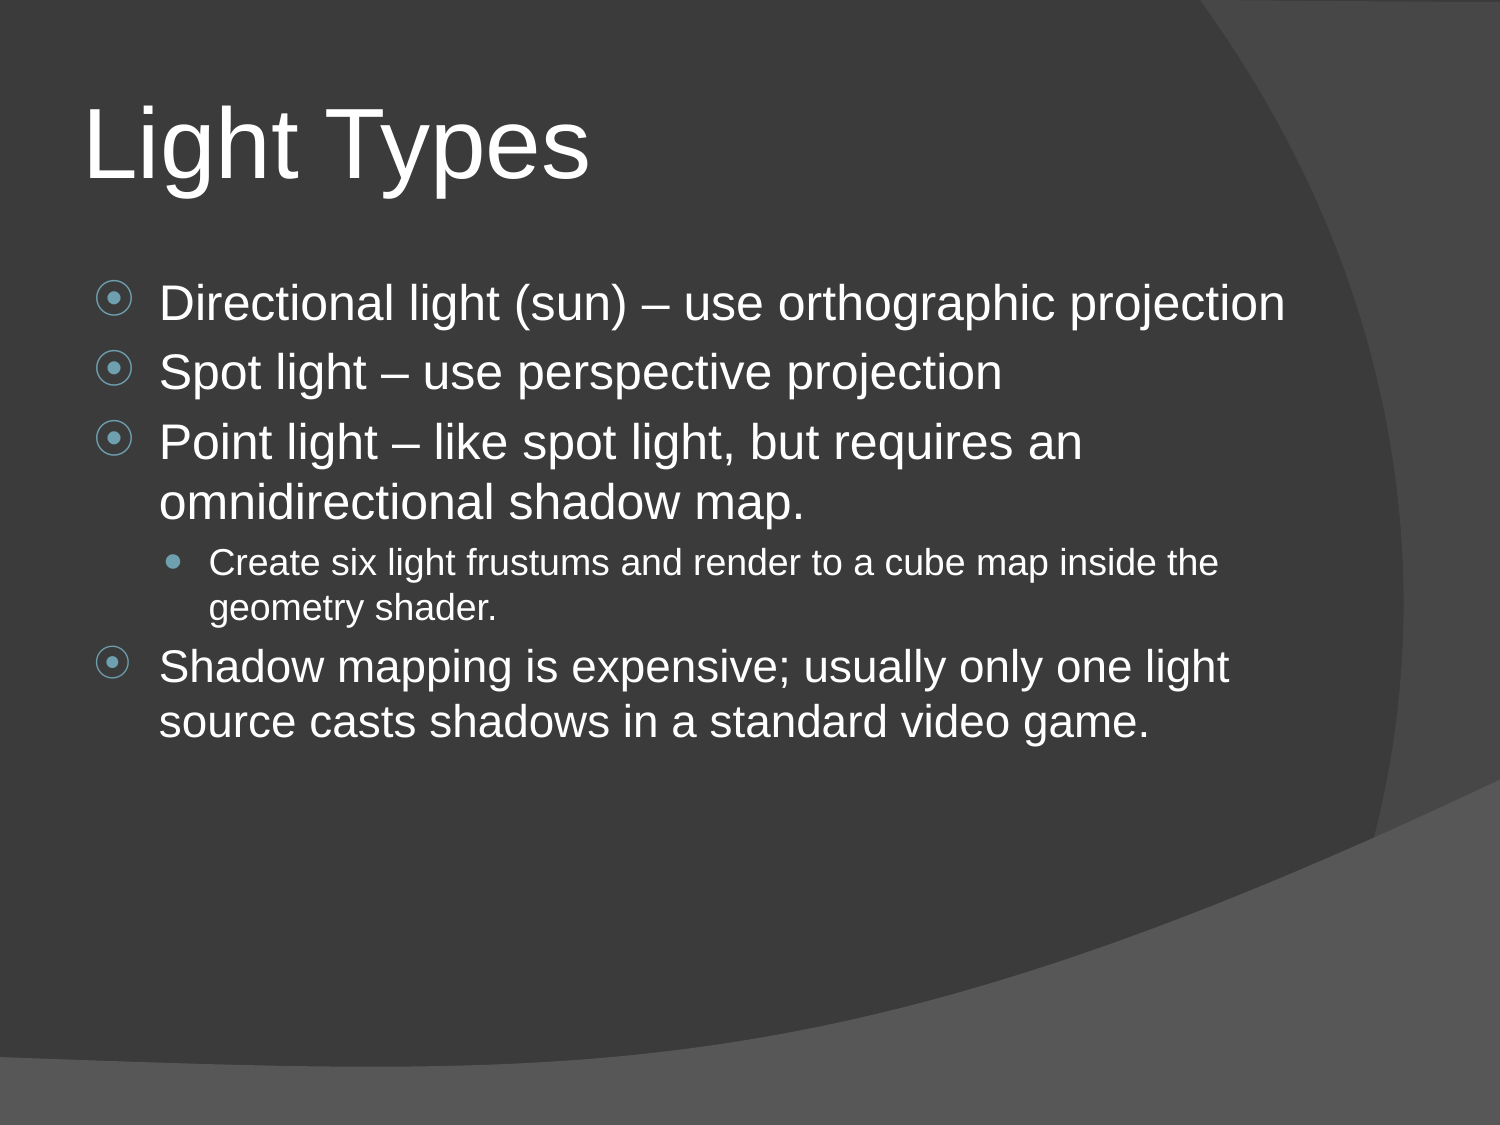

# Light Types
Directional light (sun) – use orthographic projection
Spot light – use perspective projection
Point light – like spot light, but requires an omnidirectional shadow map.
Create six light frustums and render to a cube map inside the geometry shader.
Shadow mapping is expensive; usually only one light source casts shadows in a standard video game.